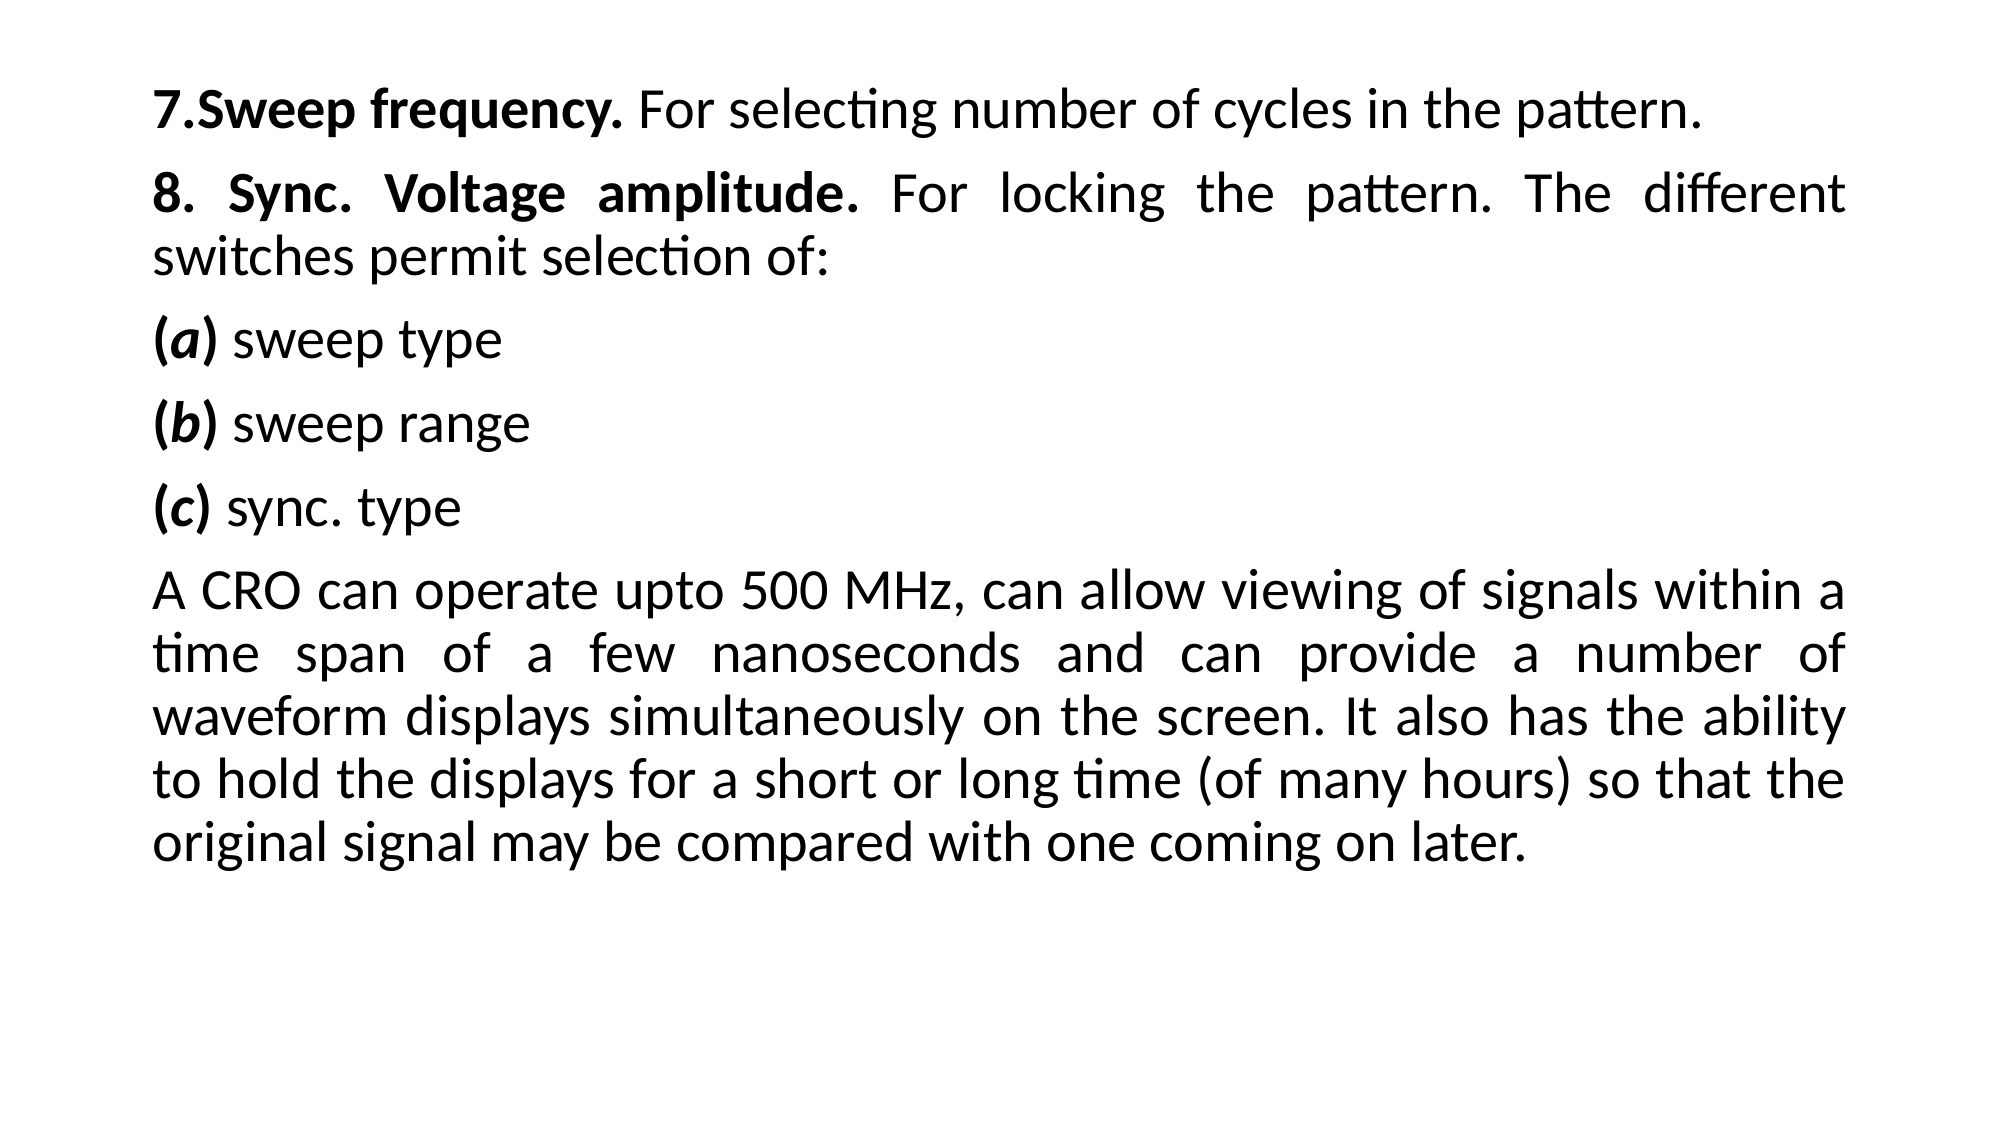

7.Sweep frequency. For selecting number of cycles in the pattern.
8. Sync. Voltage amplitude. For locking the pattern. The different switches permit selection of:
(a) sweep type
(b) sweep range
(c) sync. type
A CRO can operate upto 500 MHz, can allow viewing of signals within a time span of a few nanoseconds and can provide a number of waveform displays simultaneously on the screen. It also has the ability to hold the displays for a short or long time (of many hours) so that the original signal may be compared with one coming on later.